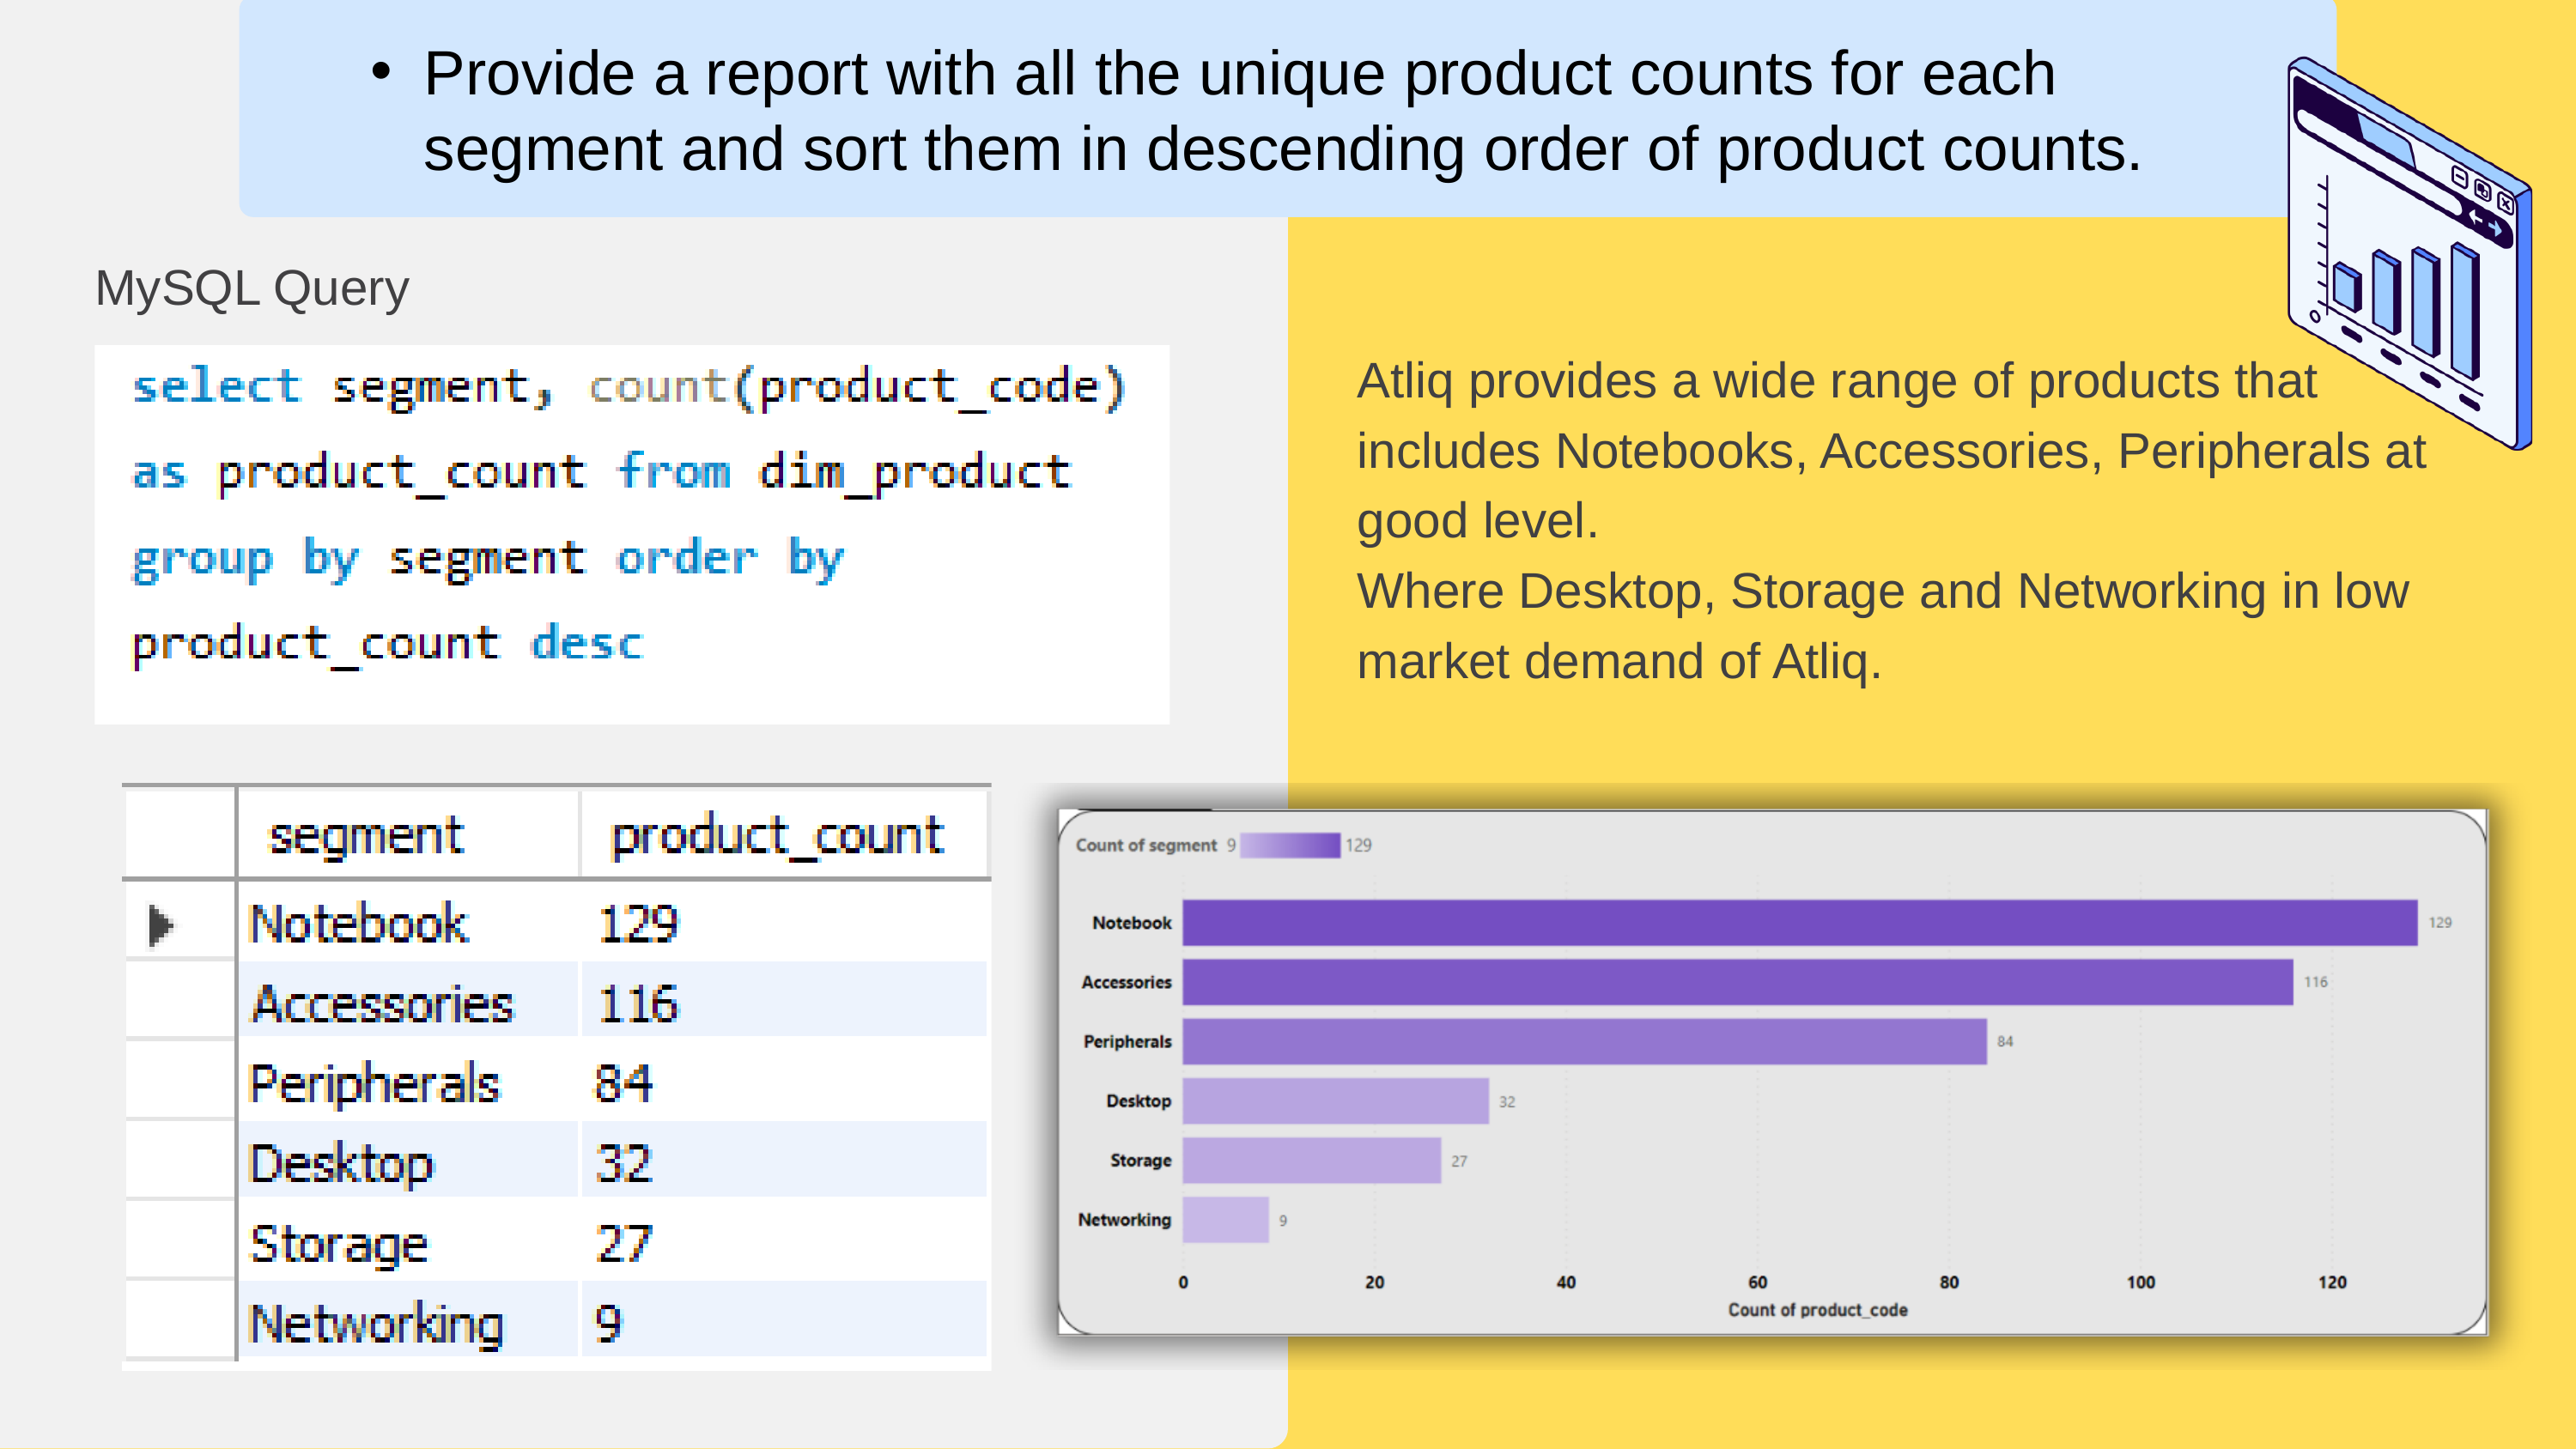

Provide a report with all the unique product counts for each segment and sort them in descending order of product counts.

MySQL Query
Atliq provides a wide range of products that includes Notebooks, Accessories, Peripherals at good level.
Where Desktop, Storage and Networking in low market demand of Atliq.